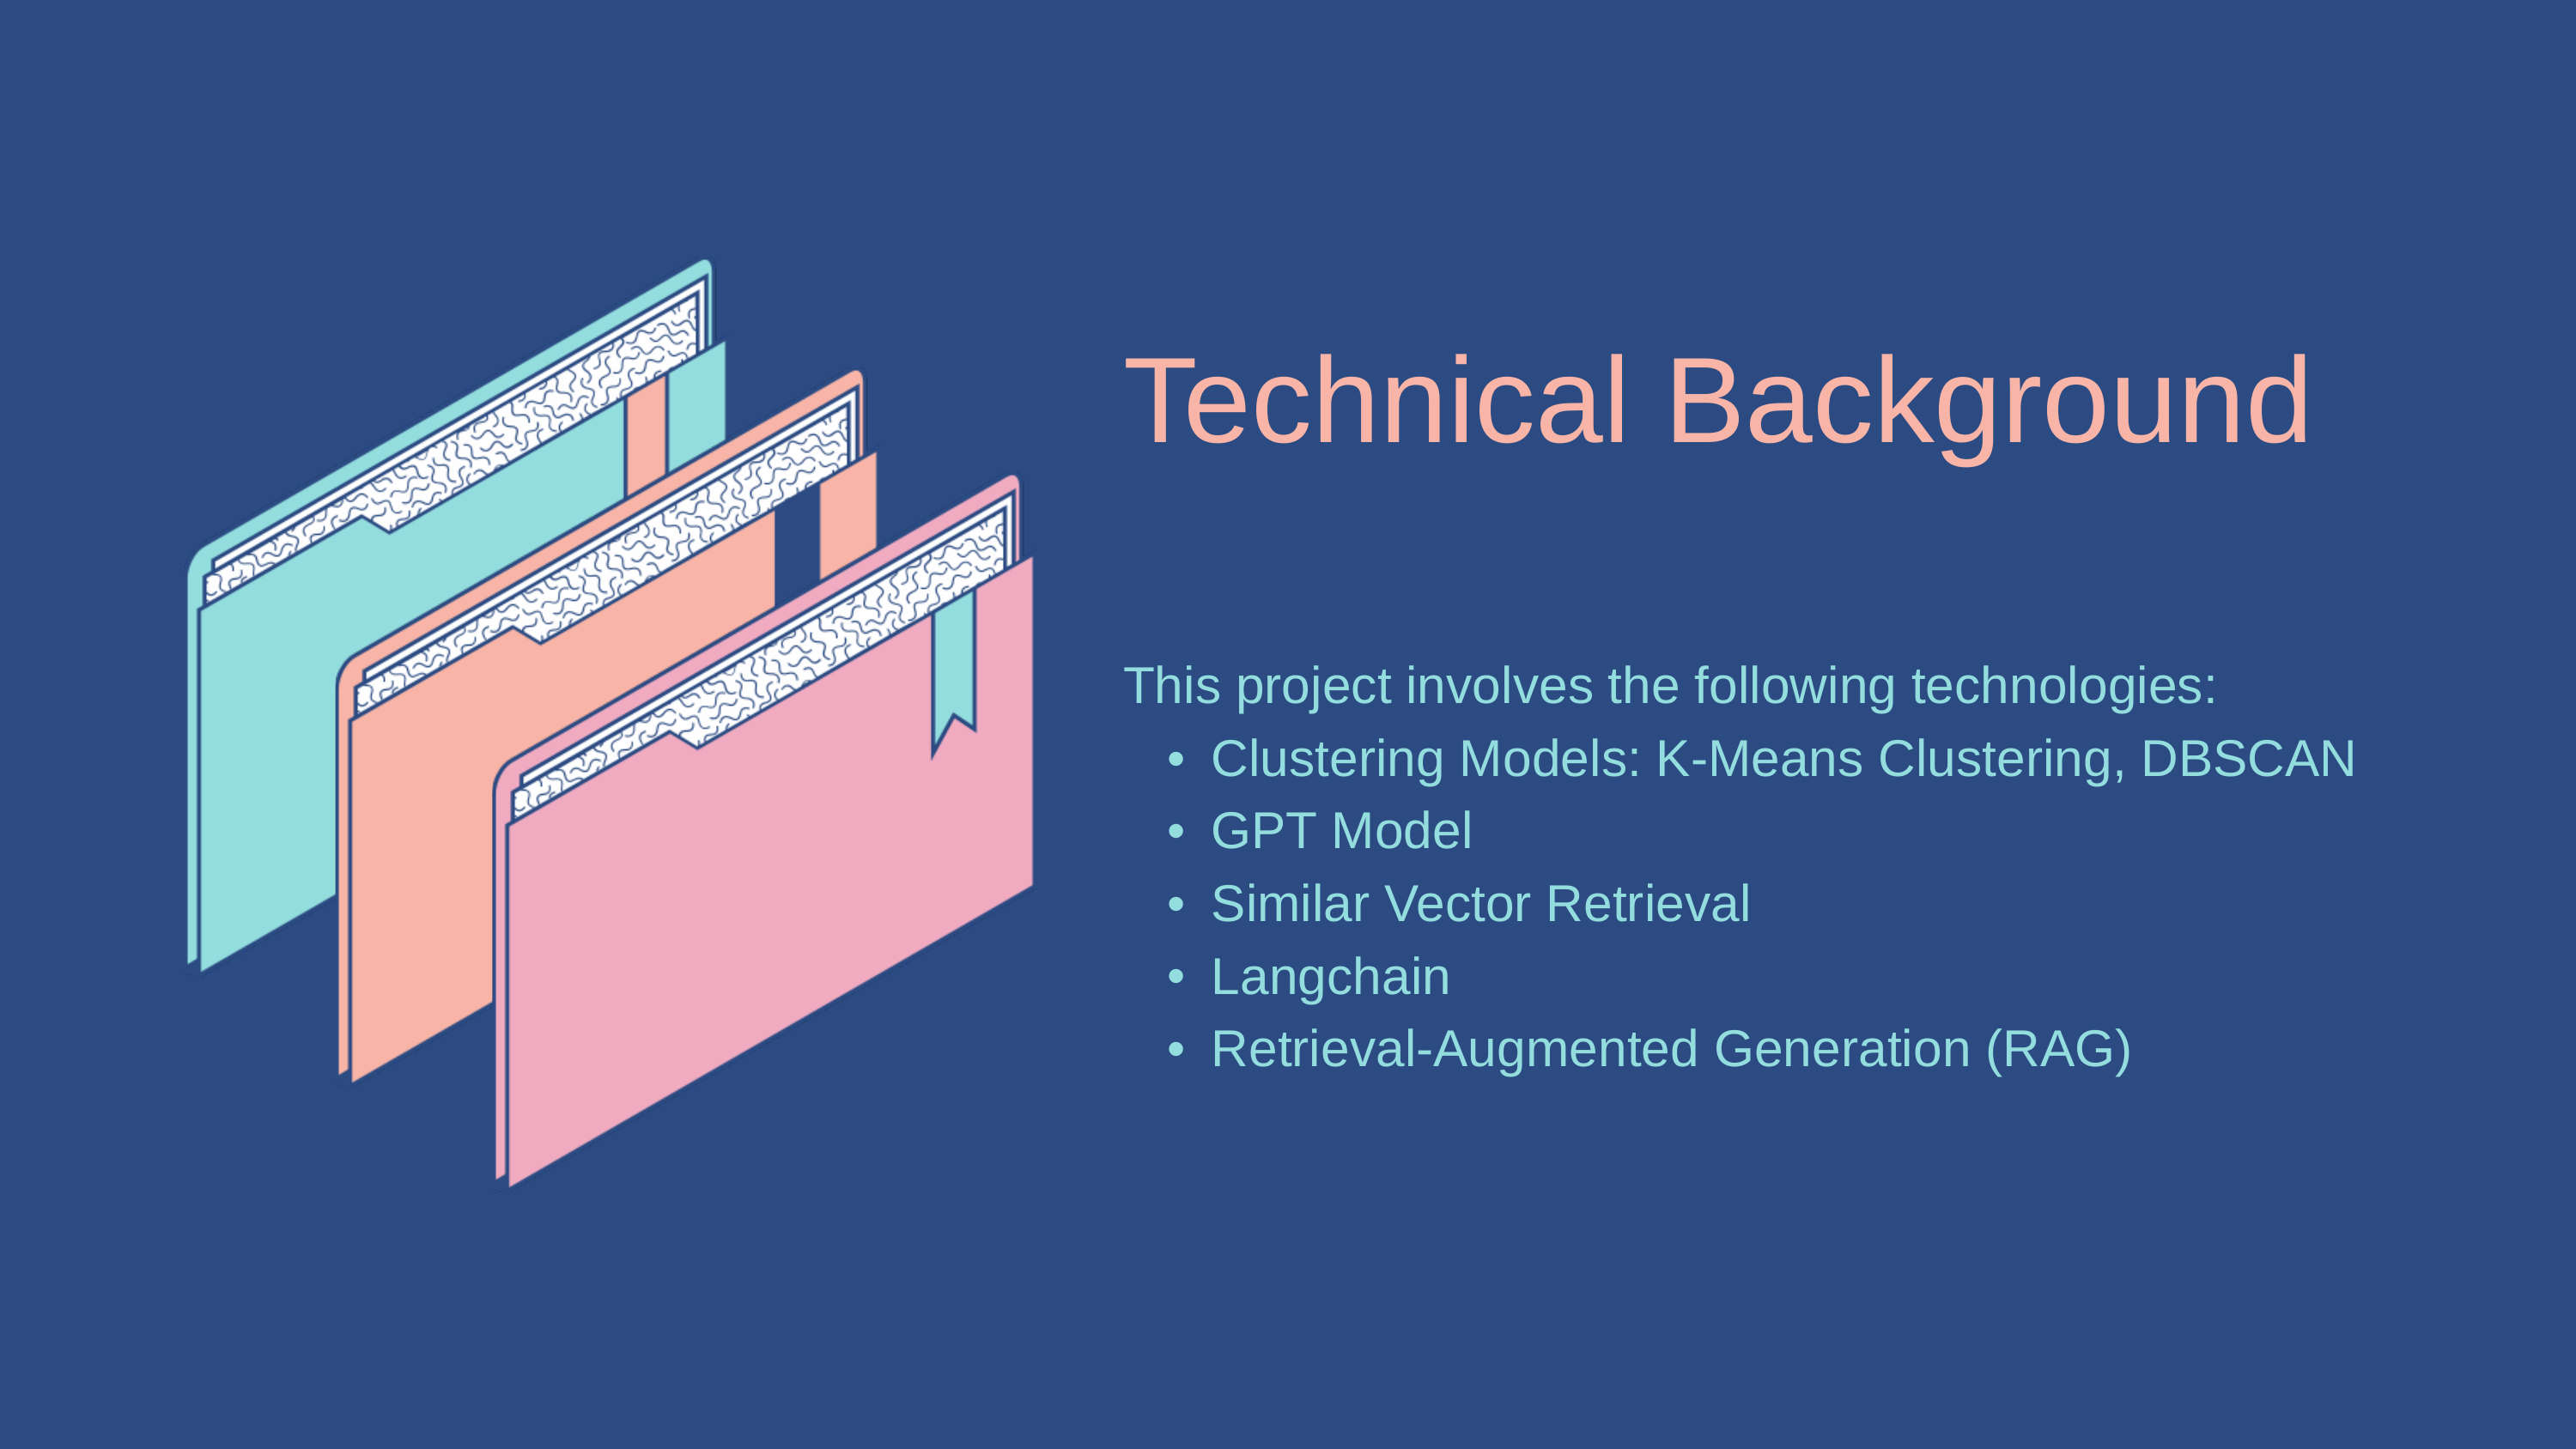

| Technical Background |
| --- |
| This project involves the following technologies: Clustering Models: K-Means Clustering, DBSCAN GPT Model Similar Vector Retrieval Langchain Retrieval-Augmented Generation (RAG) |